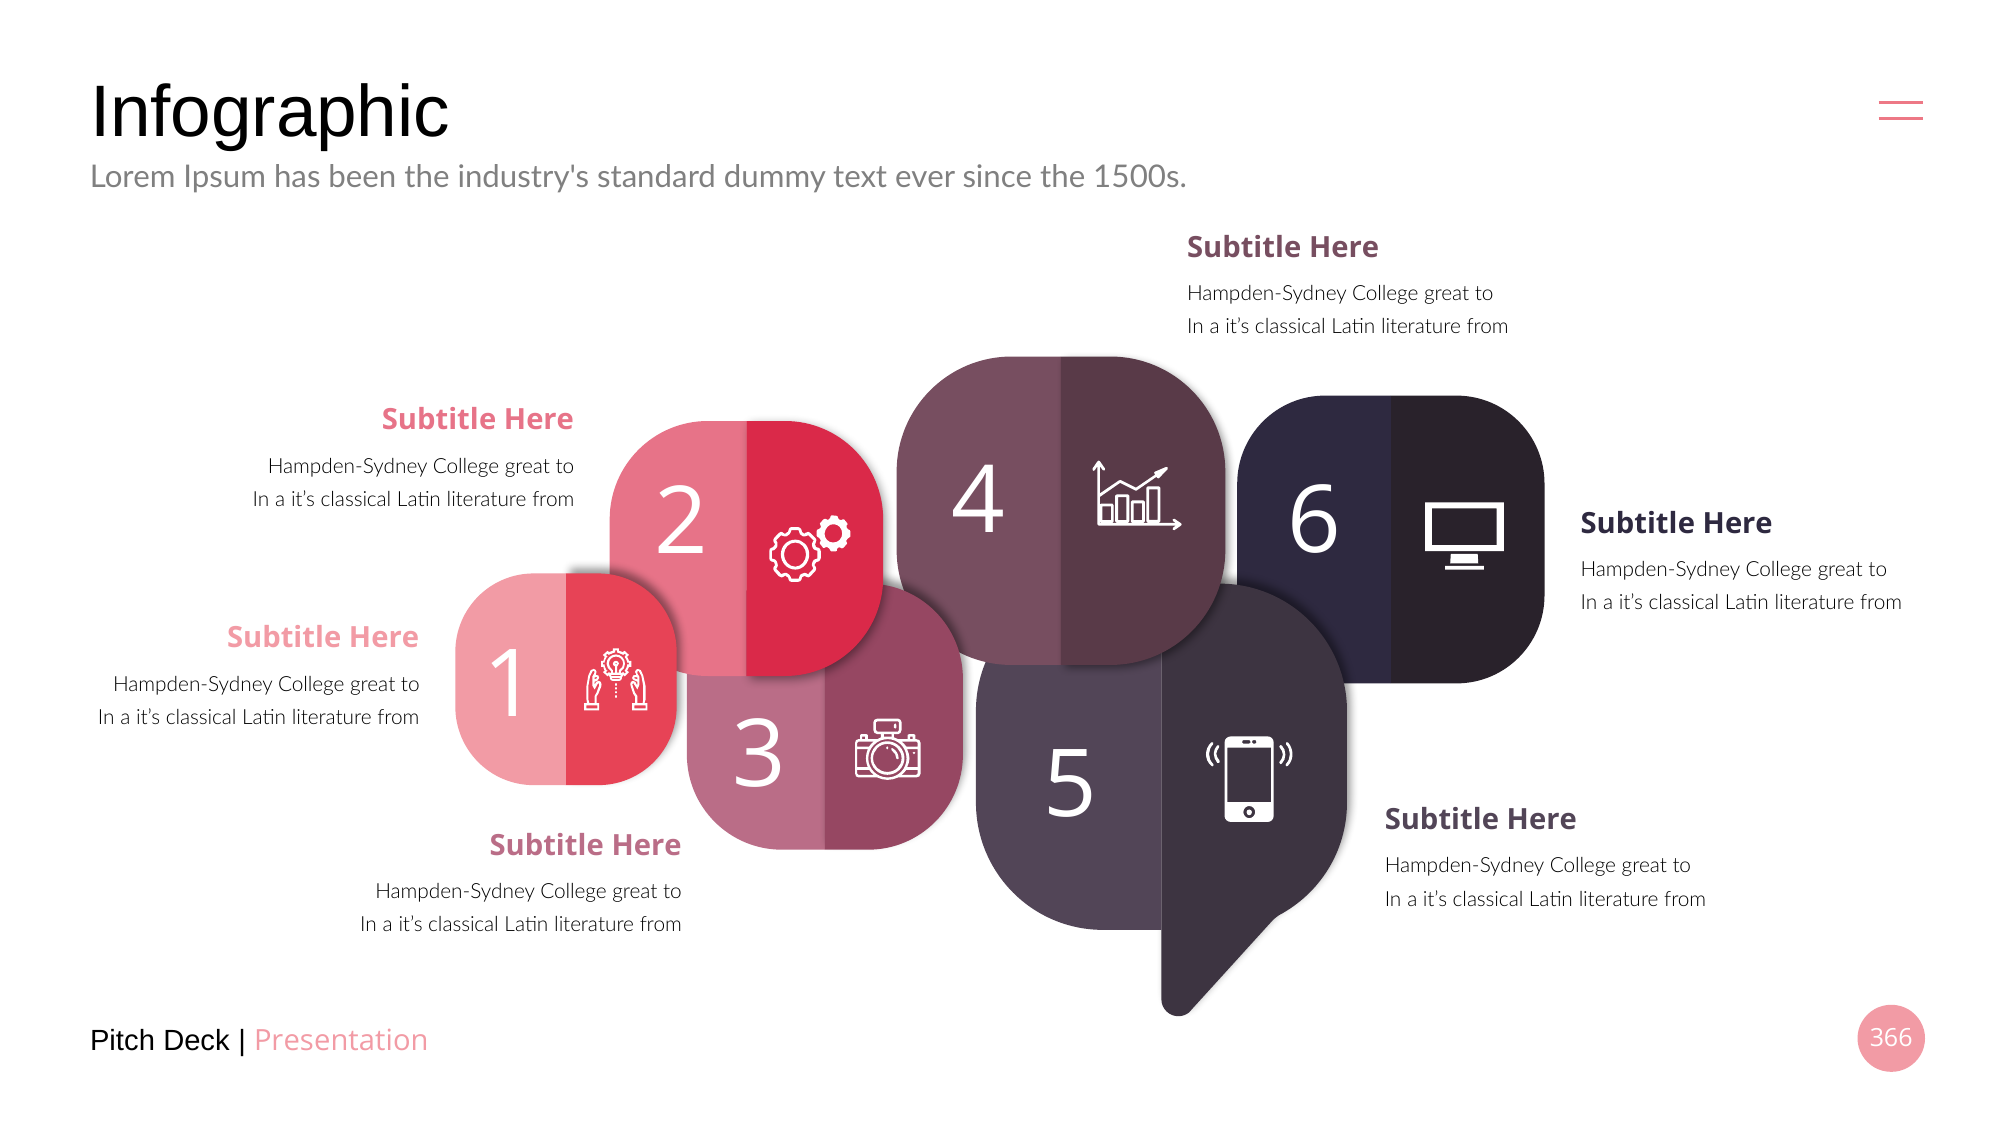

# Infographic
Lorem Ipsum has been the industry's standard dummy text ever since the 1500s.
Subtitle Here
Hampden-Sydney College great to
In a it’s classical Latin literature from

4
6
2

1

3
5

Subtitle Here
Hampden-Sydney College great to
In a it’s classical Latin literature from
Subtitle Here
Hampden-Sydney College great to
In a it’s classical Latin literature from
Subtitle Here
Hampden-Sydney College great to
In a it’s classical Latin literature from
Subtitle Here
Subtitle Here
Hampden-Sydney College great to
In a it’s classical Latin literature from
Hampden-Sydney College great to
In a it’s classical Latin literature from
Pitch Deck | Presentation
366